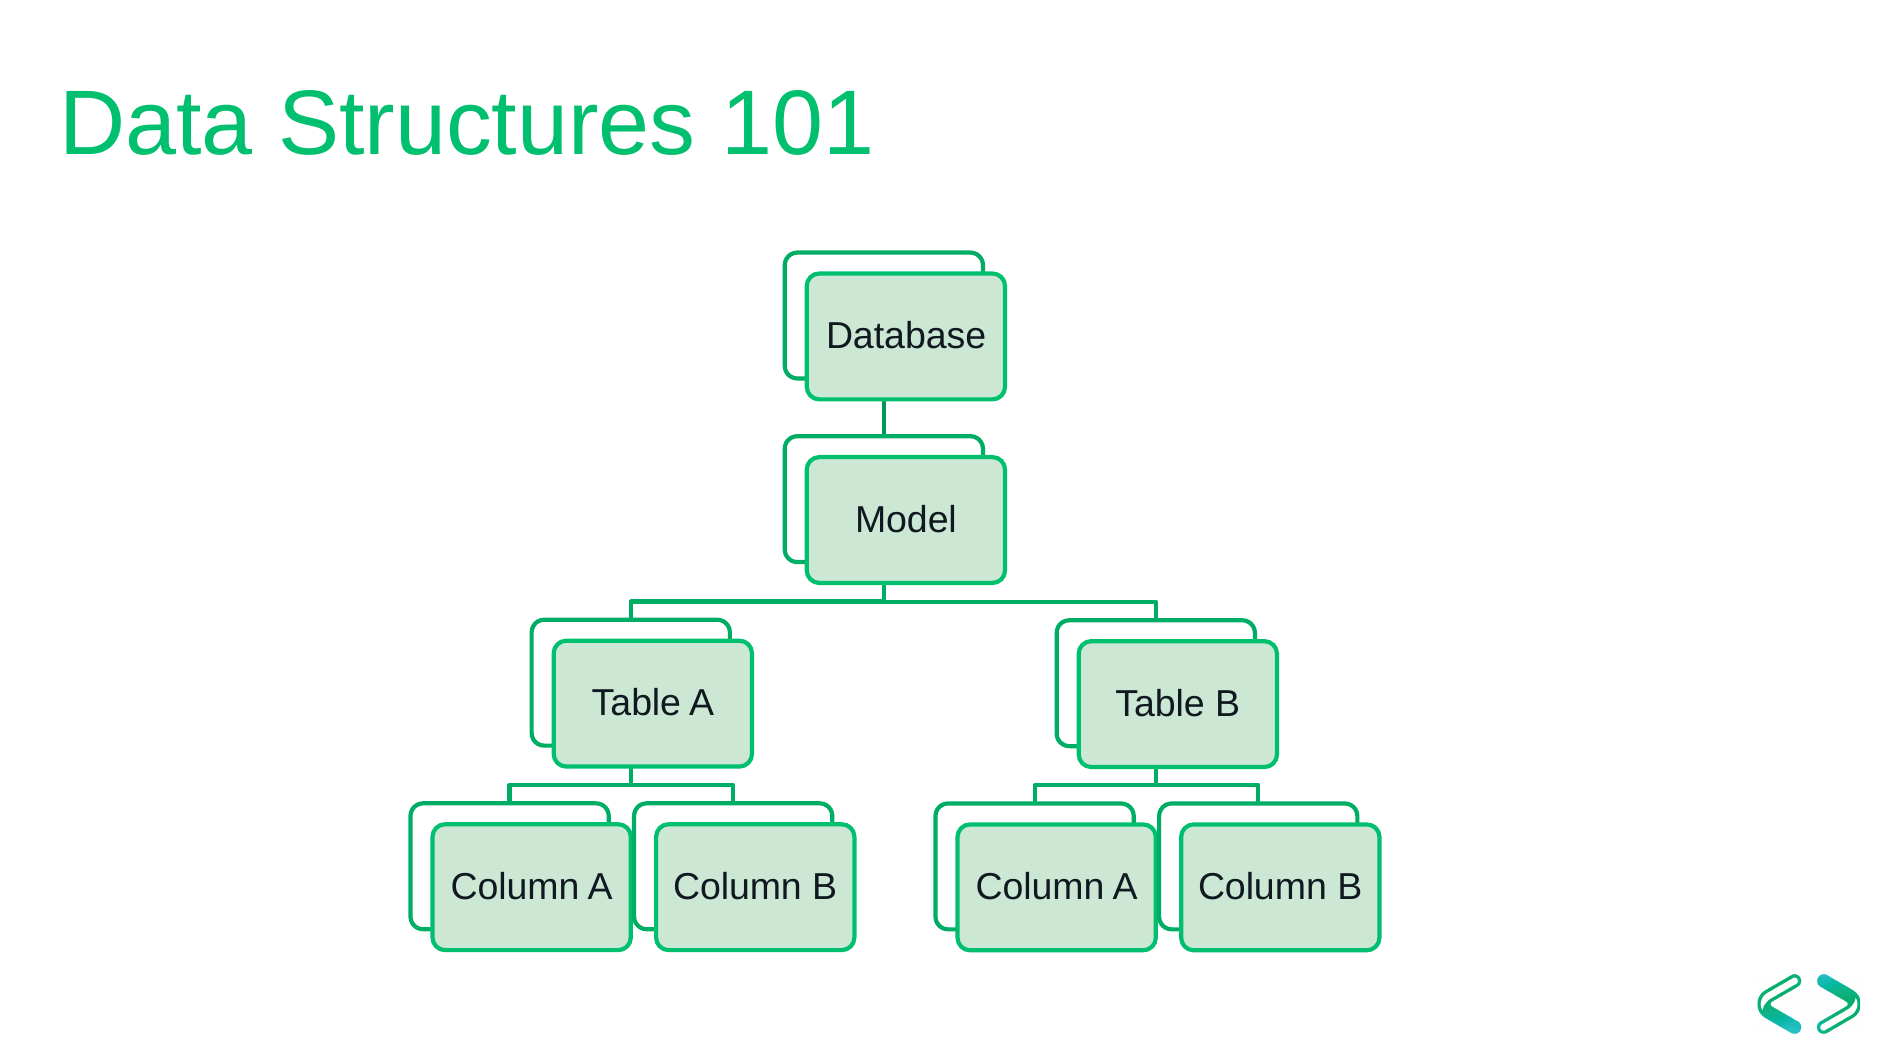

# Data Structures 101

Database

Model

Table A
Table B

Column A
Column B
Column A
Column B